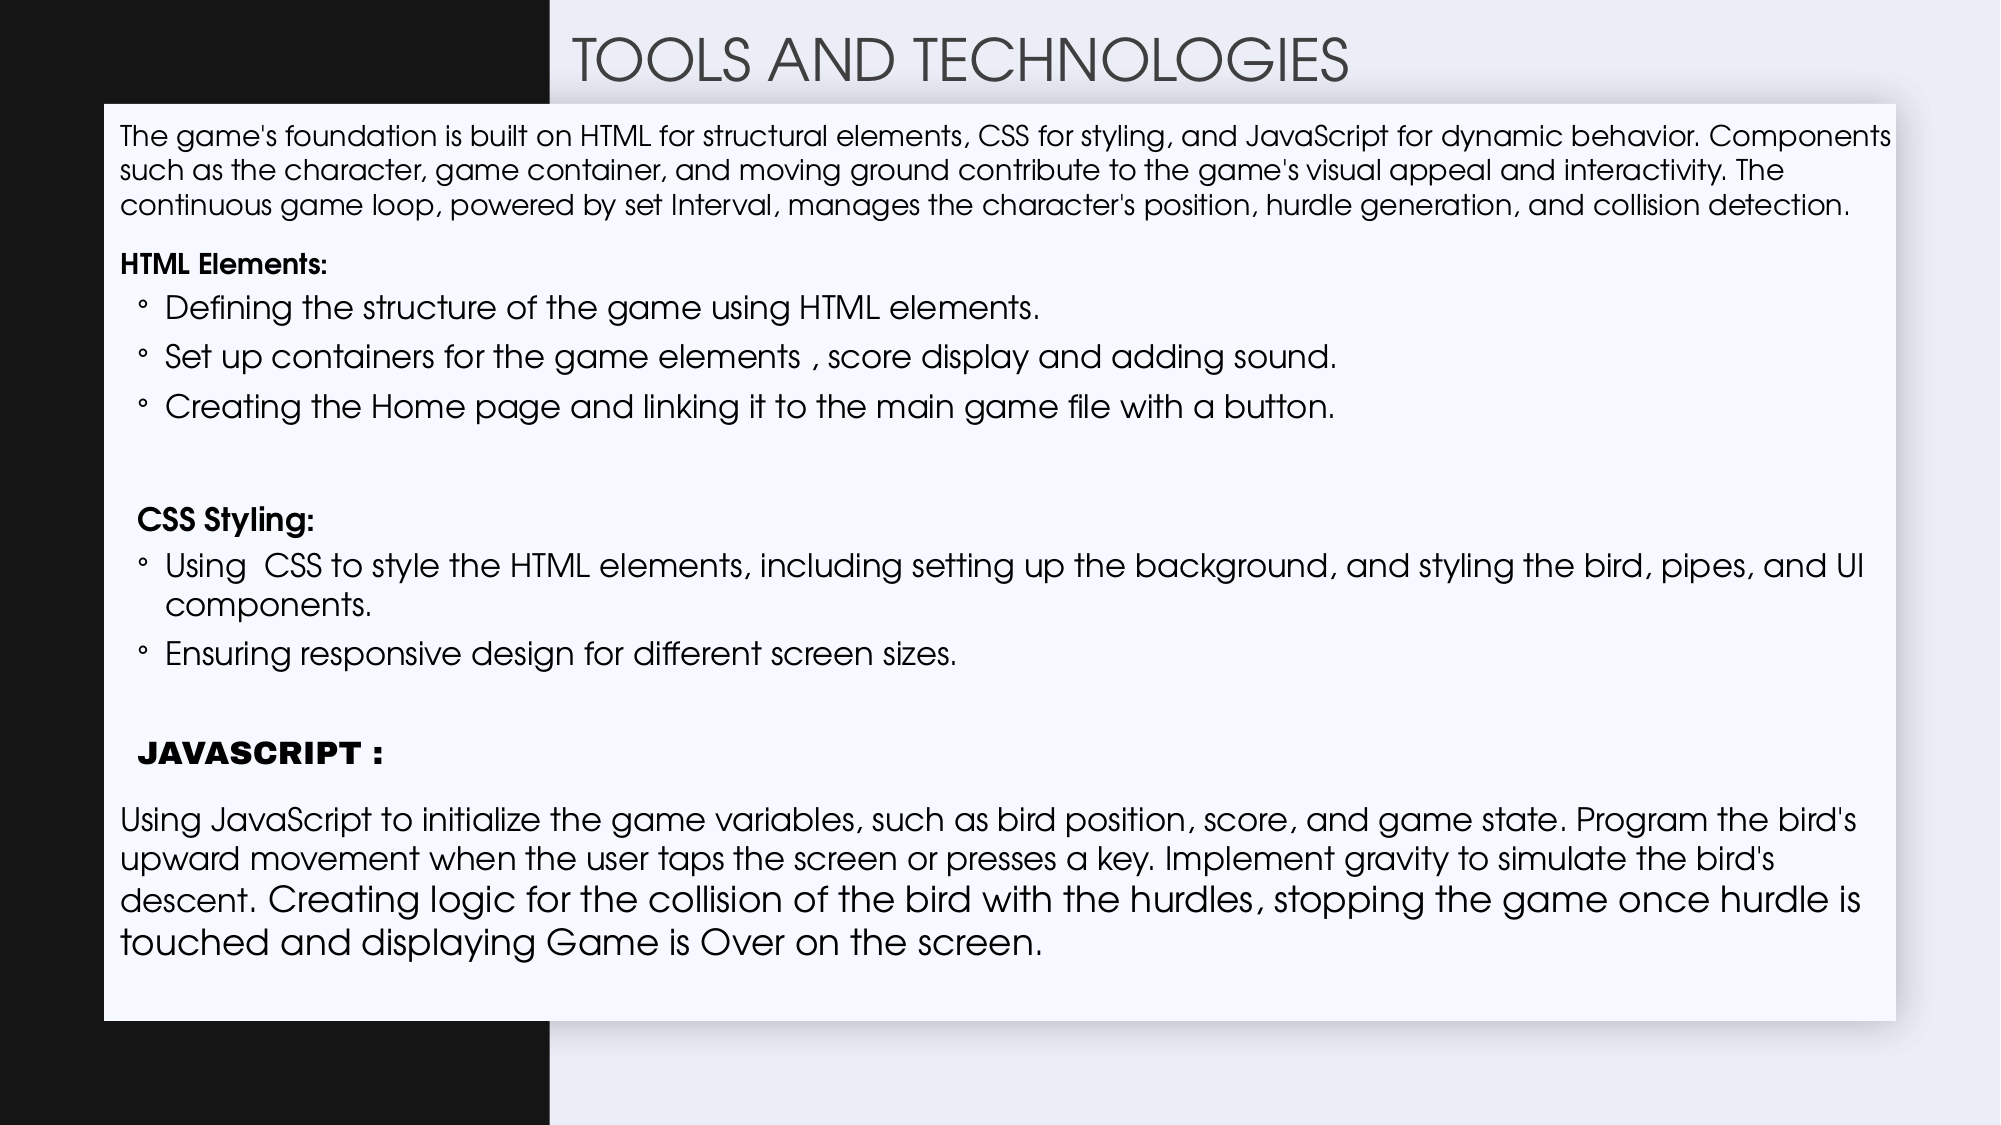

# TOOLS AND TECHNOLOGIES
The game's foundation is built on HTML for structural elements, CSS for styling, and JavaScript for dynamic behavior. Components such as the character, game container, and moving ground contribute to the game's visual appeal and interactivity. The continuous game loop, powered by set Interval, manages the character's position, hurdle generation, and collision detection.
HTML Elements:
Defining the structure of the game using HTML elements.
Set up containers for the game elements , score display and adding sound.
Creating the Home page and linking it to the main game file with a button.

CSS Styling:
Using  CSS to style the HTML elements, including setting up the background, and styling the bird, pipes, and UI components.
Ensuring responsive design for different screen sizes.

JAVASCRIPT :
Using JavaScript to initialize the game variables, such as bird position, score, and game state. Program the bird's upward movement when the user taps the screen or presses a key. Implement gravity to simulate the bird's descent. Creating logic for the collision of the bird with the hurdles, stopping the game once hurdle is touched and displaying Game is Over on the screen.